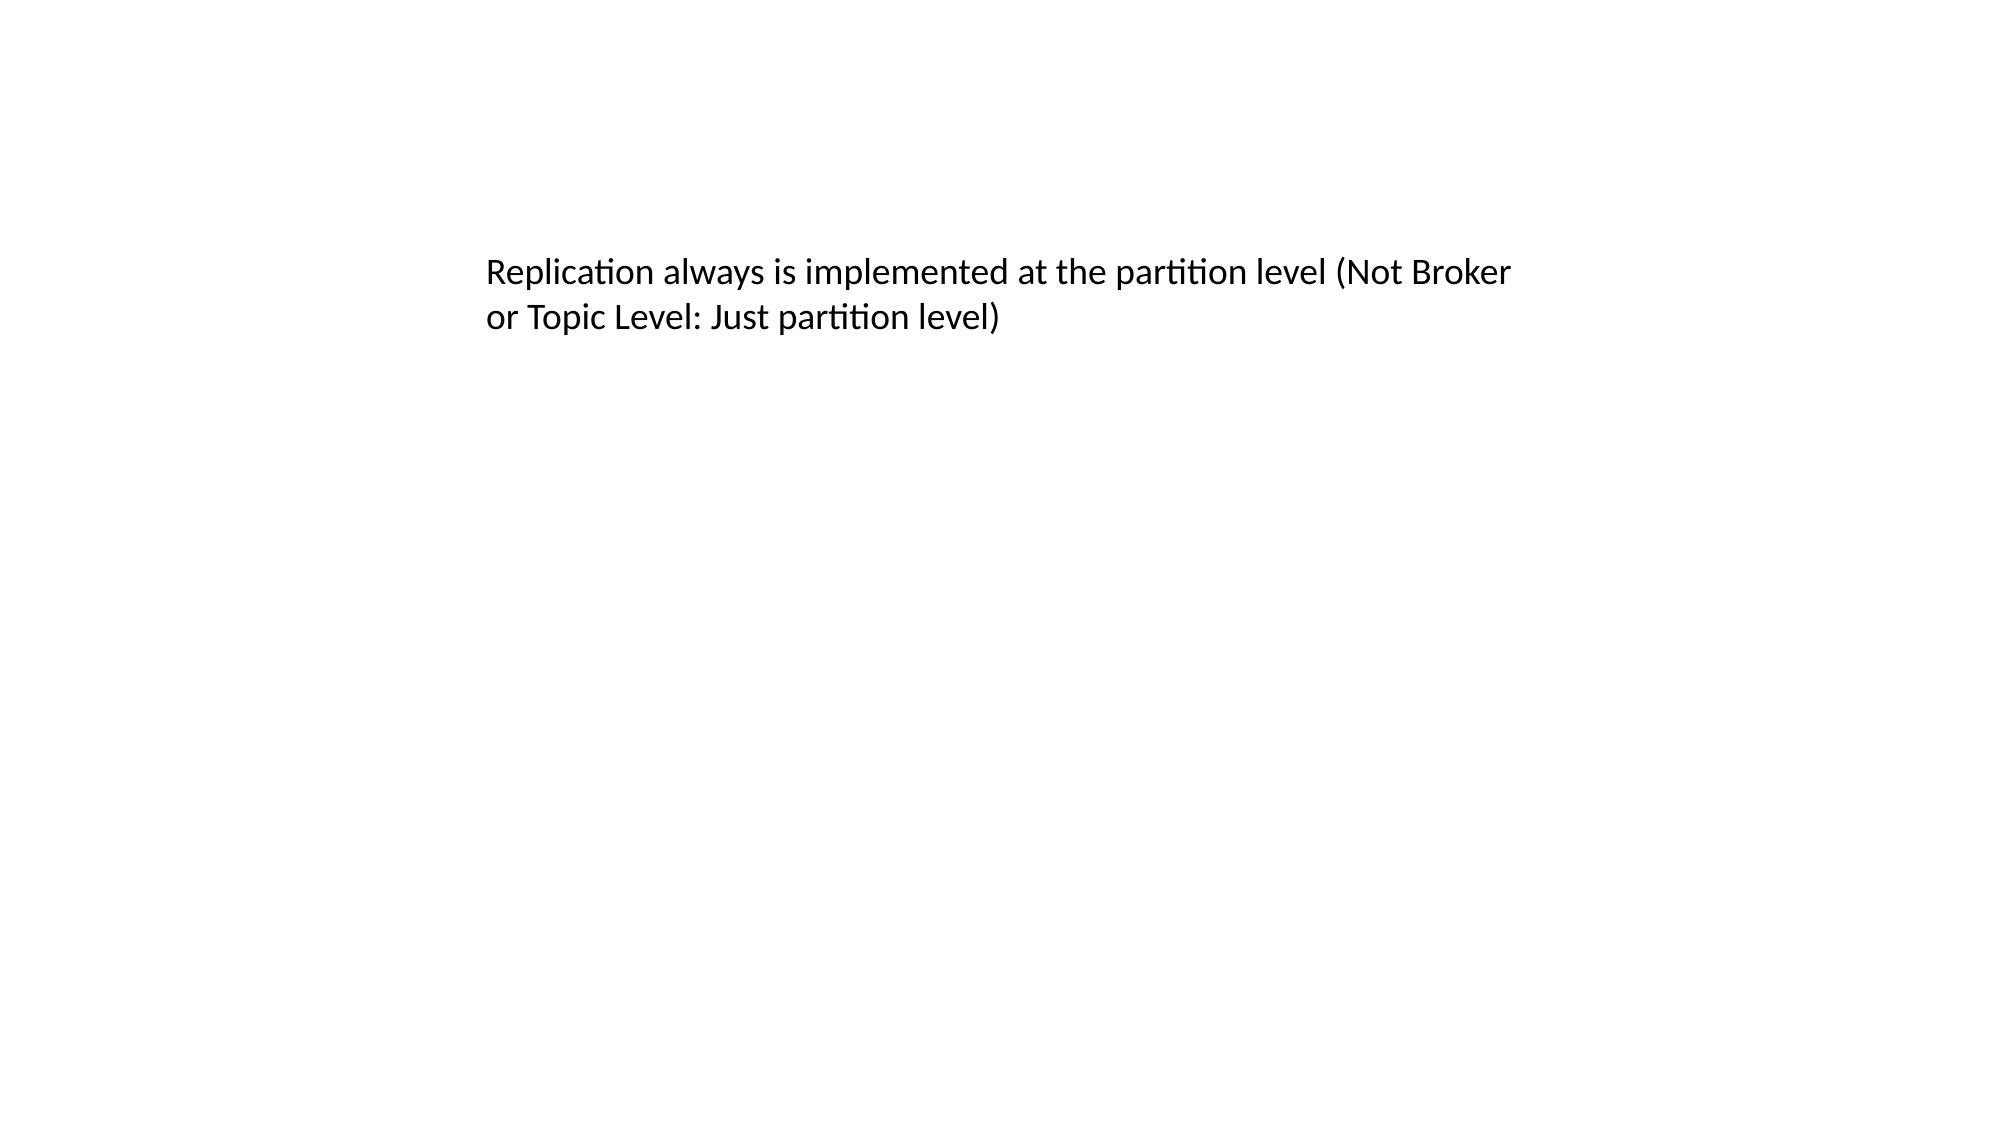

Replication always is implemented at the partition level (Not Broker or Topic Level: Just partition level)